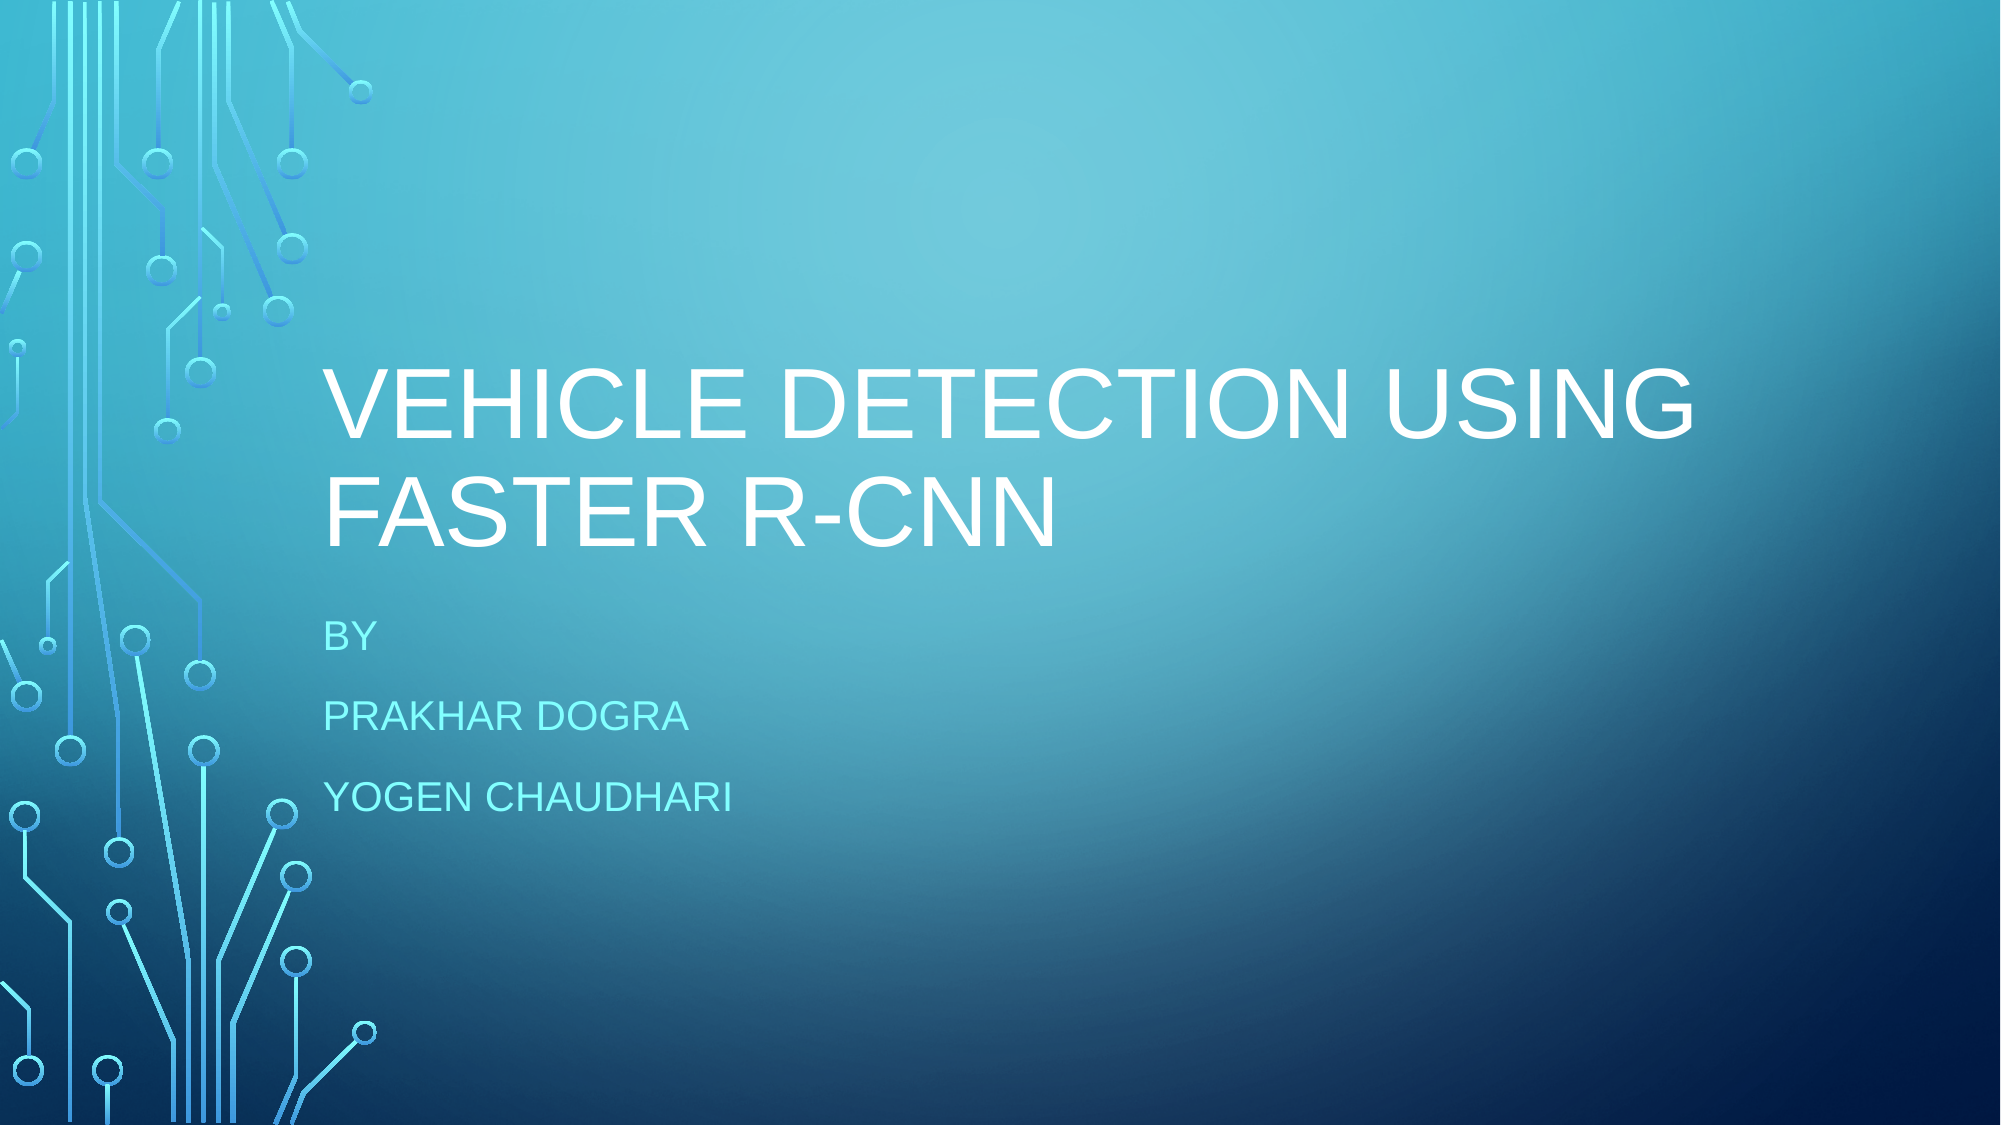

# Vehicle detection using faster r-cnn
By
Prakhar dogra
Yogen chaudhari